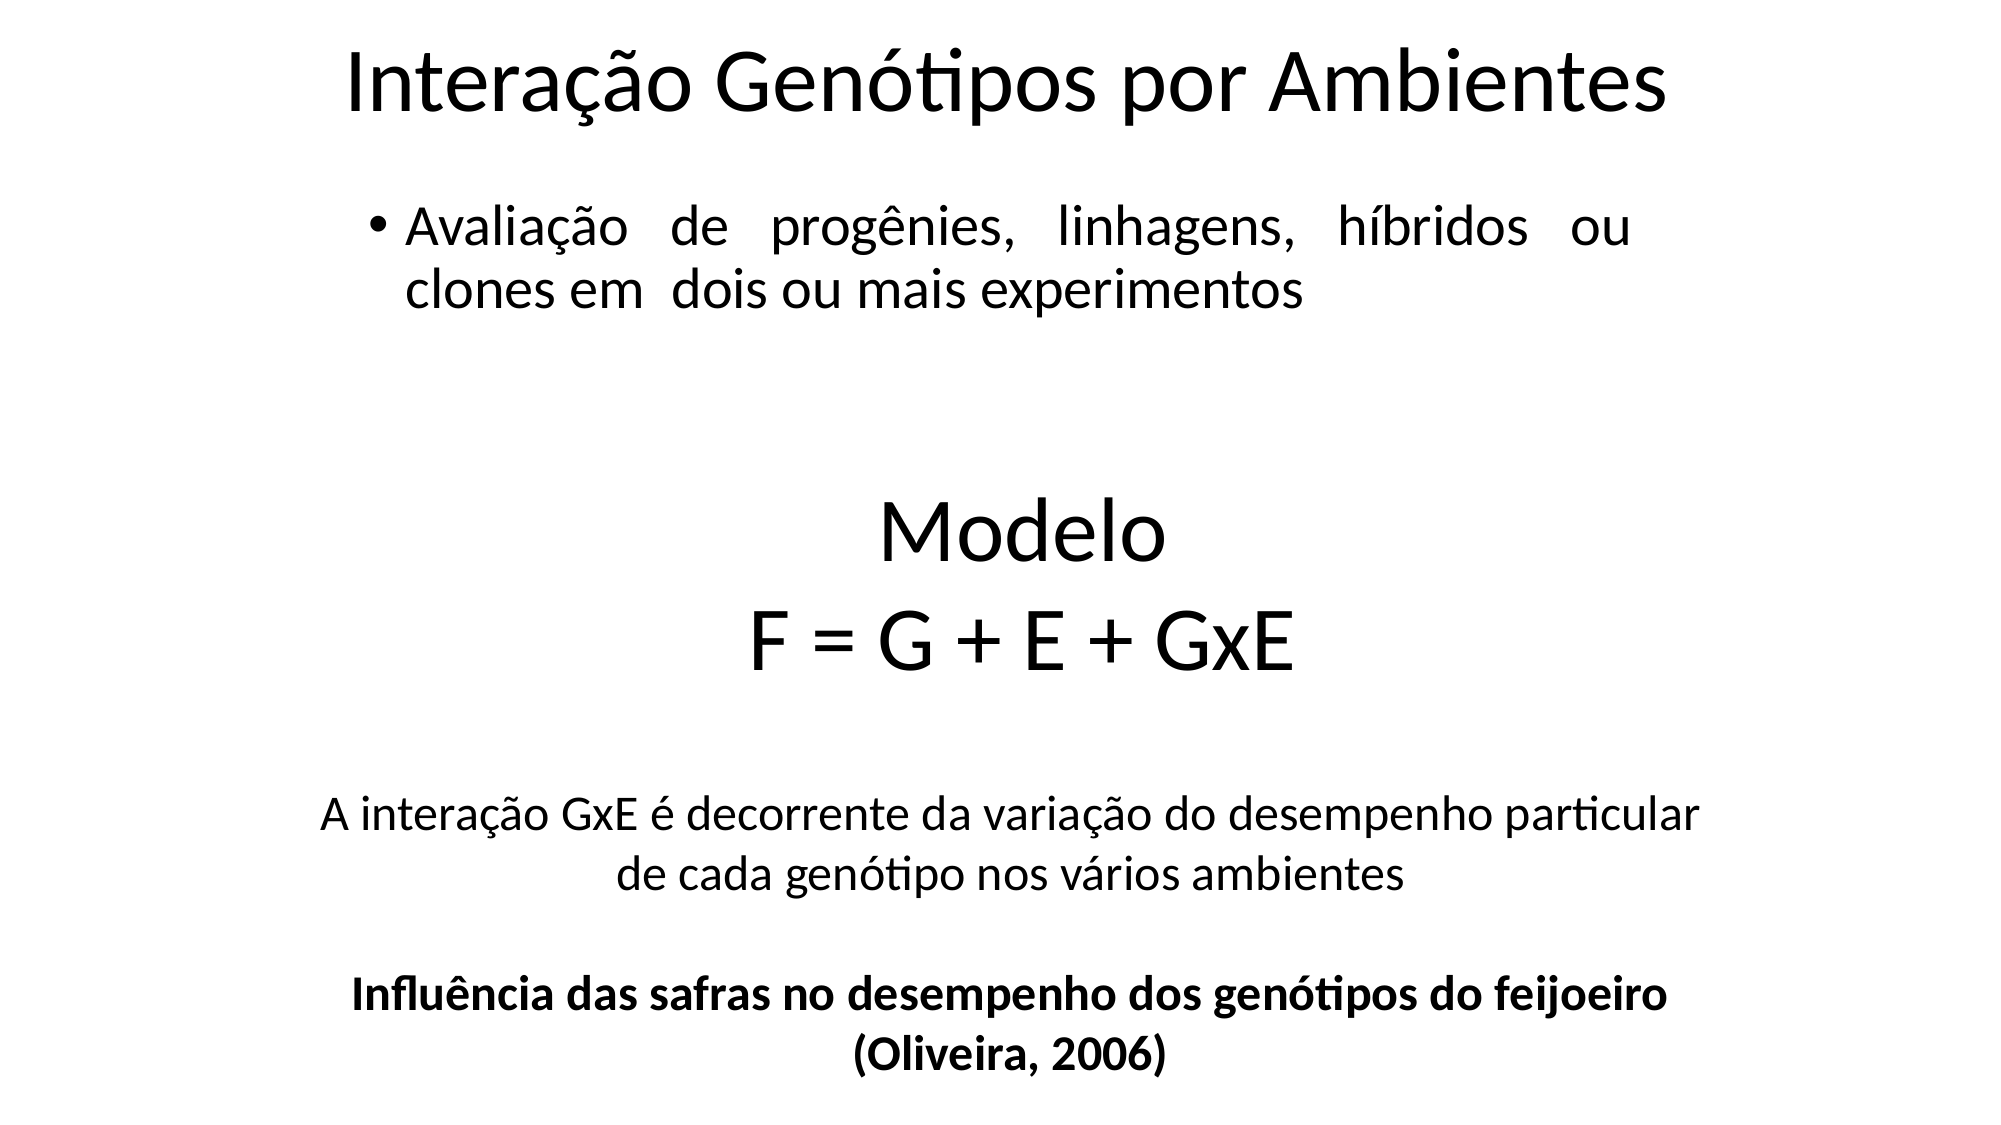

# Interação Genótipos por Ambientes
Avaliação de progênies, linhagens, híbridos ou clones em  dois ou mais experimentos

Modelo
F = G + E + GxE

A interação GxE é decorrente da variação do desempenho particular de cada genótipo nos vários ambientes

Influência das safras no desempenho dos genótipos do feijoeiro
(Oliveira, 2006)